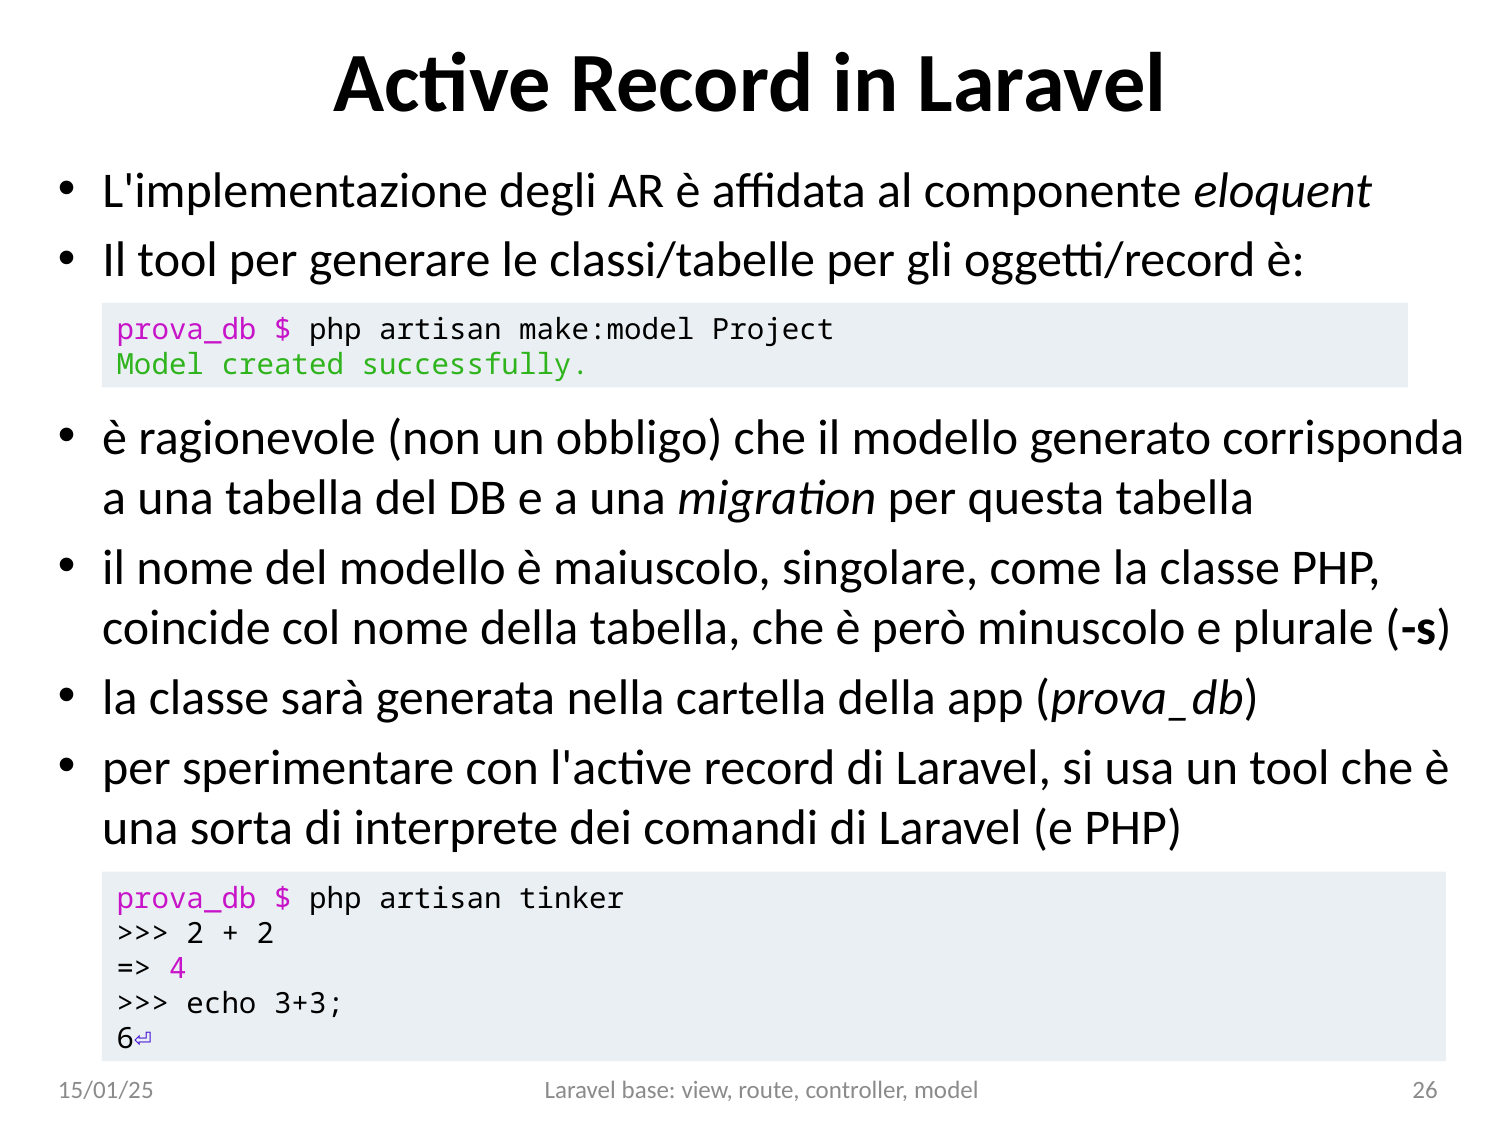

# Active Record in Laravel
L'implementazione degli AR è affidata al componente eloquent
Il tool per generare le classi/tabelle per gli oggetti/record è:
prova_db $ php artisan make:model Project
Model created successfully.
è ragionevole (non un obbligo) che il modello generato corrisponda a una tabella del DB e a una migration per questa tabella
il nome del modello è maiuscolo, singolare, come la classe PHP,
coincide col nome della tabella, che è però minuscolo e plurale (-s)
la classe sarà generata nella cartella della app (prova_db)
per sperimentare con l'active record di Laravel, si usa un tool che è una sorta di interprete dei comandi di Laravel (e PHP)
prova_db $ php artisan tinker
>>> 2 + 2
=> 4
>>> echo 3+3;
6⏎
15/01/25
Laravel base: view, route, controller, model
26